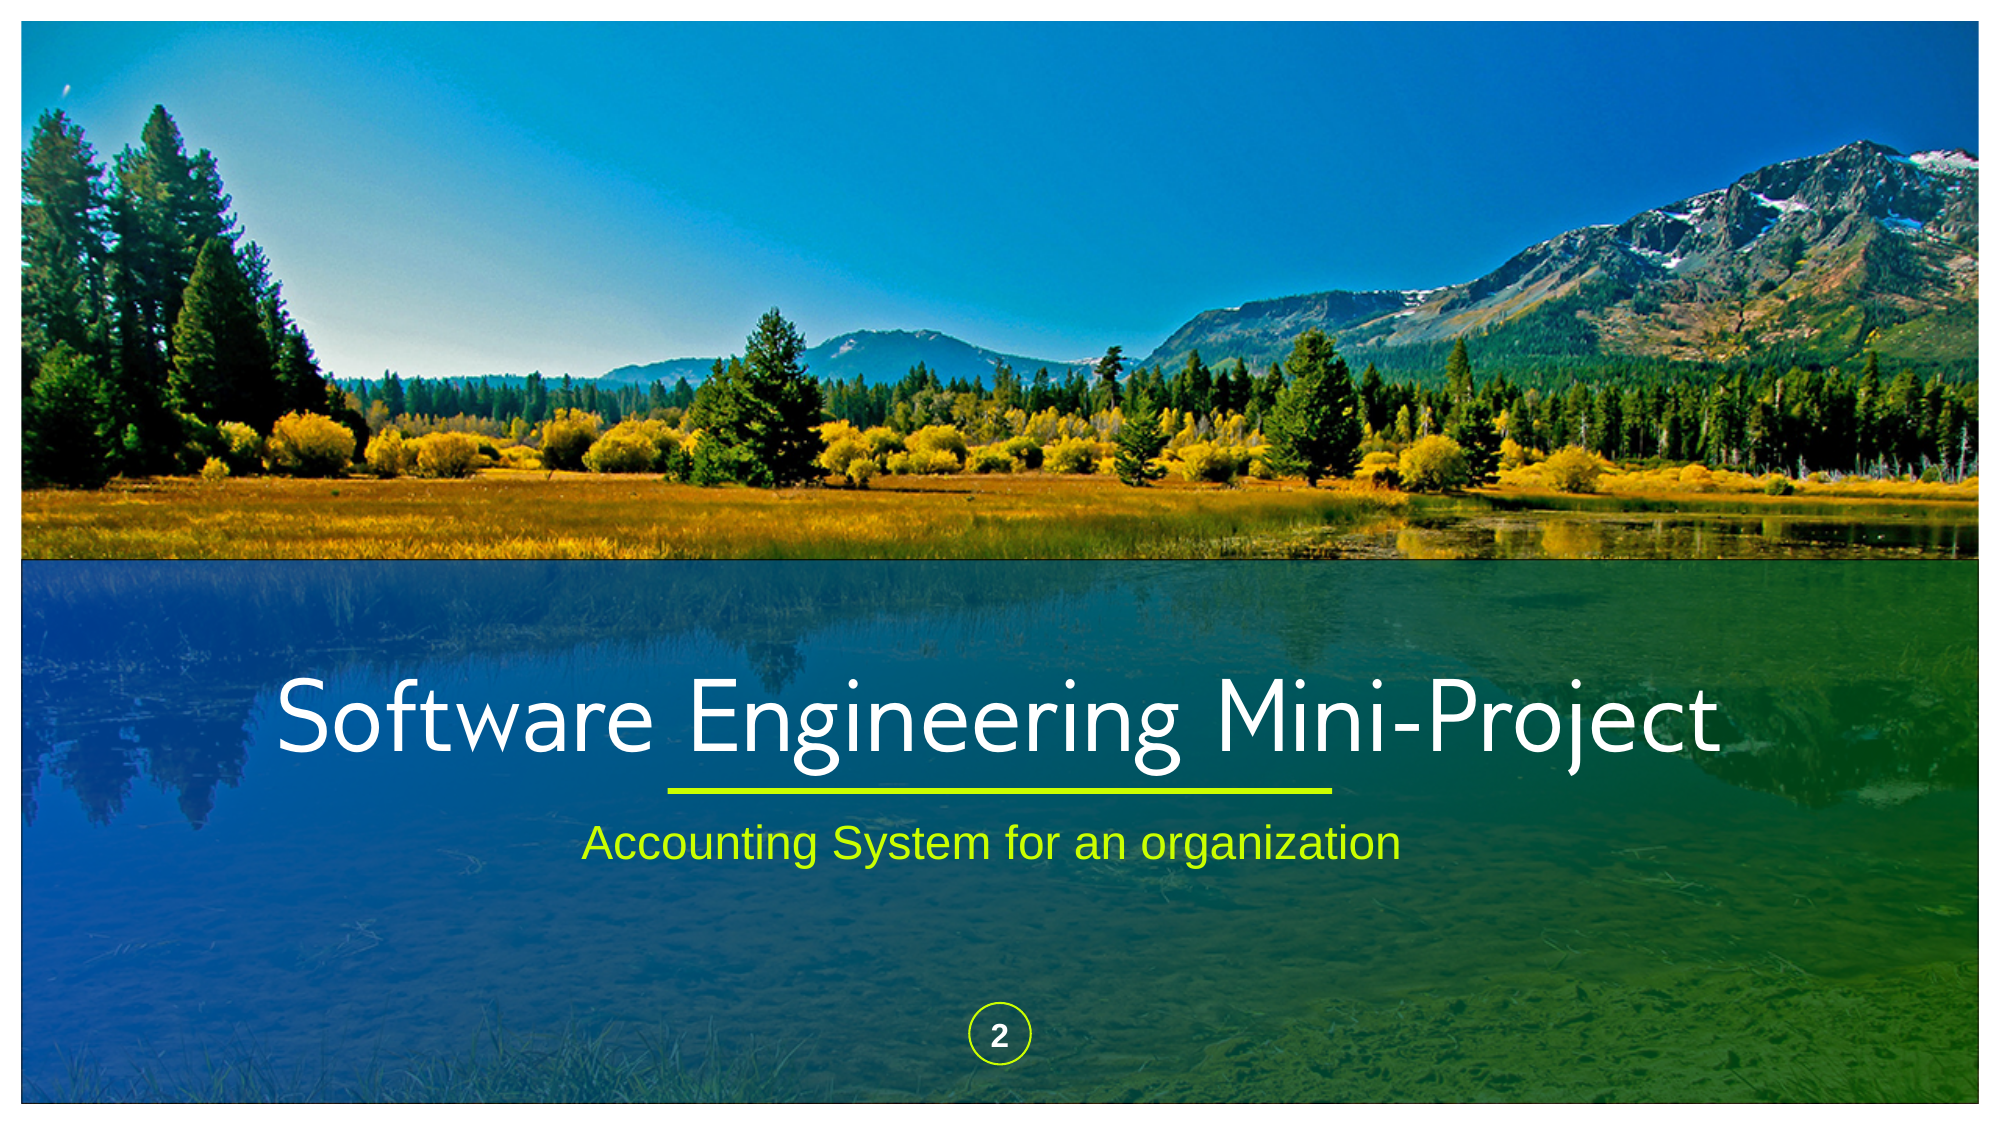

# Software Engineering Mini-Project
Accounting System for an organization
2